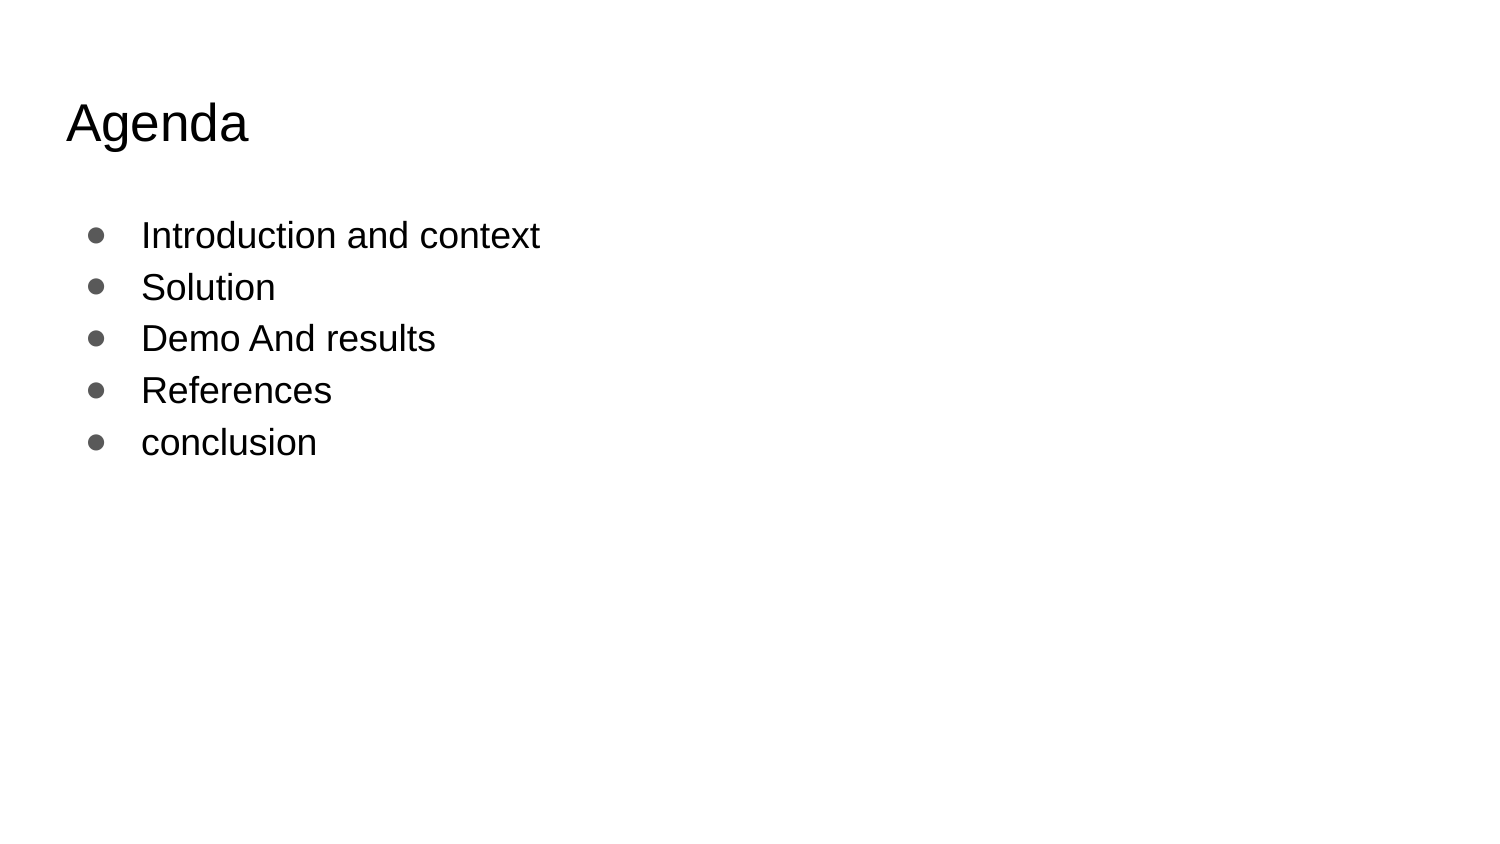

# Agenda
Introduction and context
Solution
Demo And results
References
conclusion